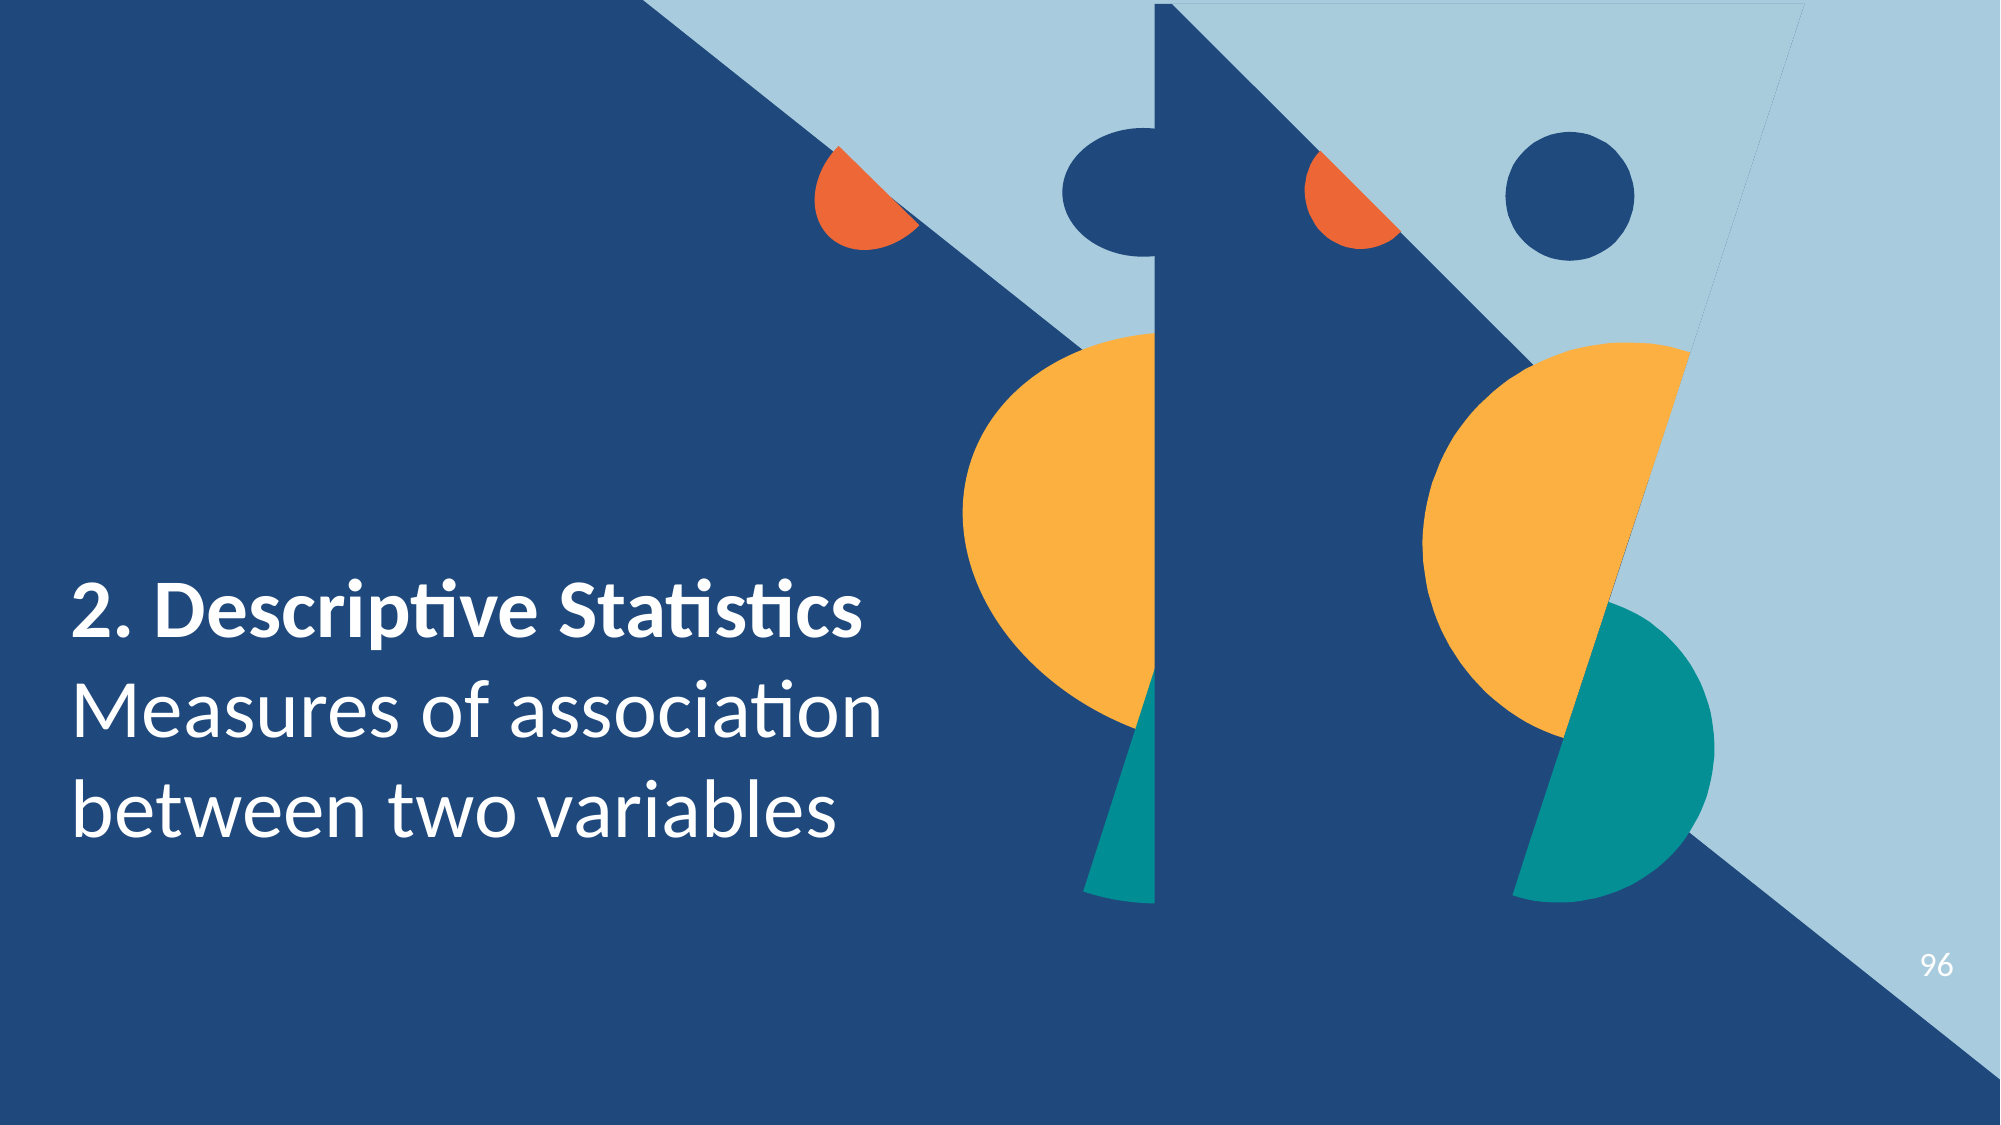

2. Descriptive Statistics
Measures of association between two variables
96